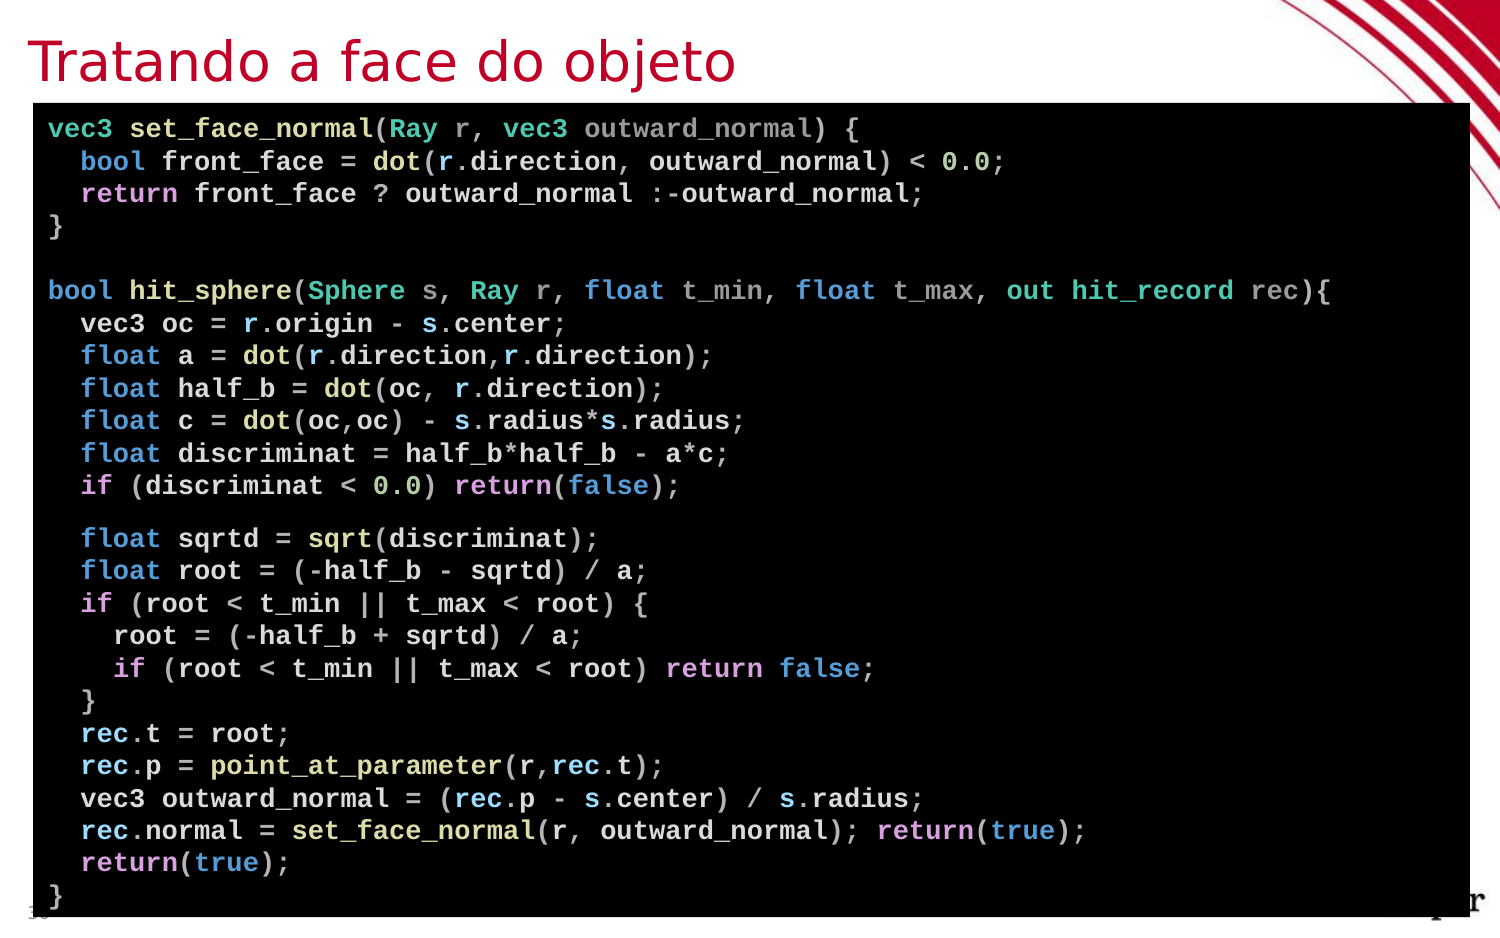

# Tratando a face do objeto
vec3 set_face_normal(Ray r, vec3 outward_normal) {
  bool front_face = dot(r.direction, outward_normal) < 0.0;
  return front_face ? outward_normal :-outward_normal;
}

bool hit_sphere(Sphere s, Ray r, float t_min, float t_max, out hit_record rec){
  vec3 oc = r.origin - s.center;
  float a = dot(r.direction,r.direction);
  float half_b = dot(oc, r.direction);
  float c = dot(oc,oc) - s.radius*s.radius;
  float discriminat = half_b*half_b - a*c;
  if (discriminat < 0.0) return(false);

  float sqrtd = sqrt(discriminat);
  float root = (-half_b - sqrtd) / a;
  if (root < t_min || t_max < root) {
    root = (-half_b + sqrtd) / a;
    if (root < t_min || t_max < root) return false;
  }
  rec.t = root;
  rec.p = point_at_parameter(r,rec.t);
  vec3 outward_normal = (rec.p - s.center) / s.radius;
  rec.normal = set_face_normal(r, outward_normal); return(true);
  return(true);
}
30